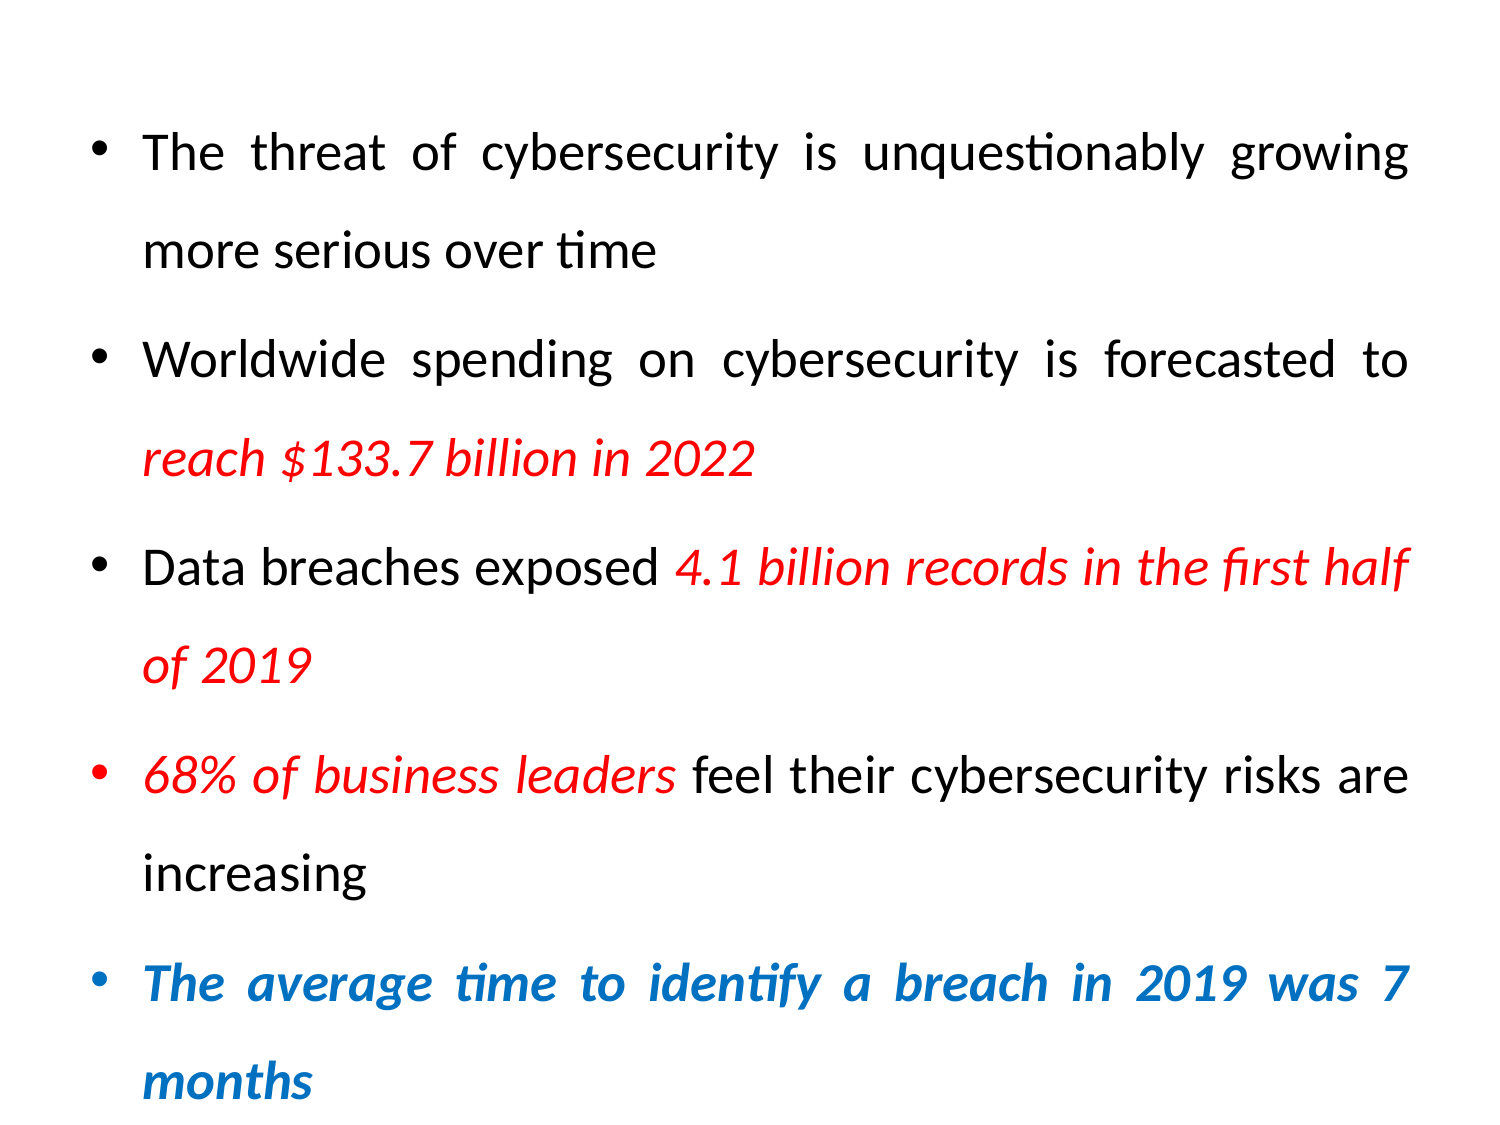

The threat of cybersecurity is unquestionably growing more serious over time
Worldwide spending on cybersecurity is forecasted to reach $133.7 billion in 2022
Data breaches exposed 4.1 billion records in the first half of 2019
68% of business leaders feel their cybersecurity risks are increasing
The average time to identify a breach in 2019 was 7 months